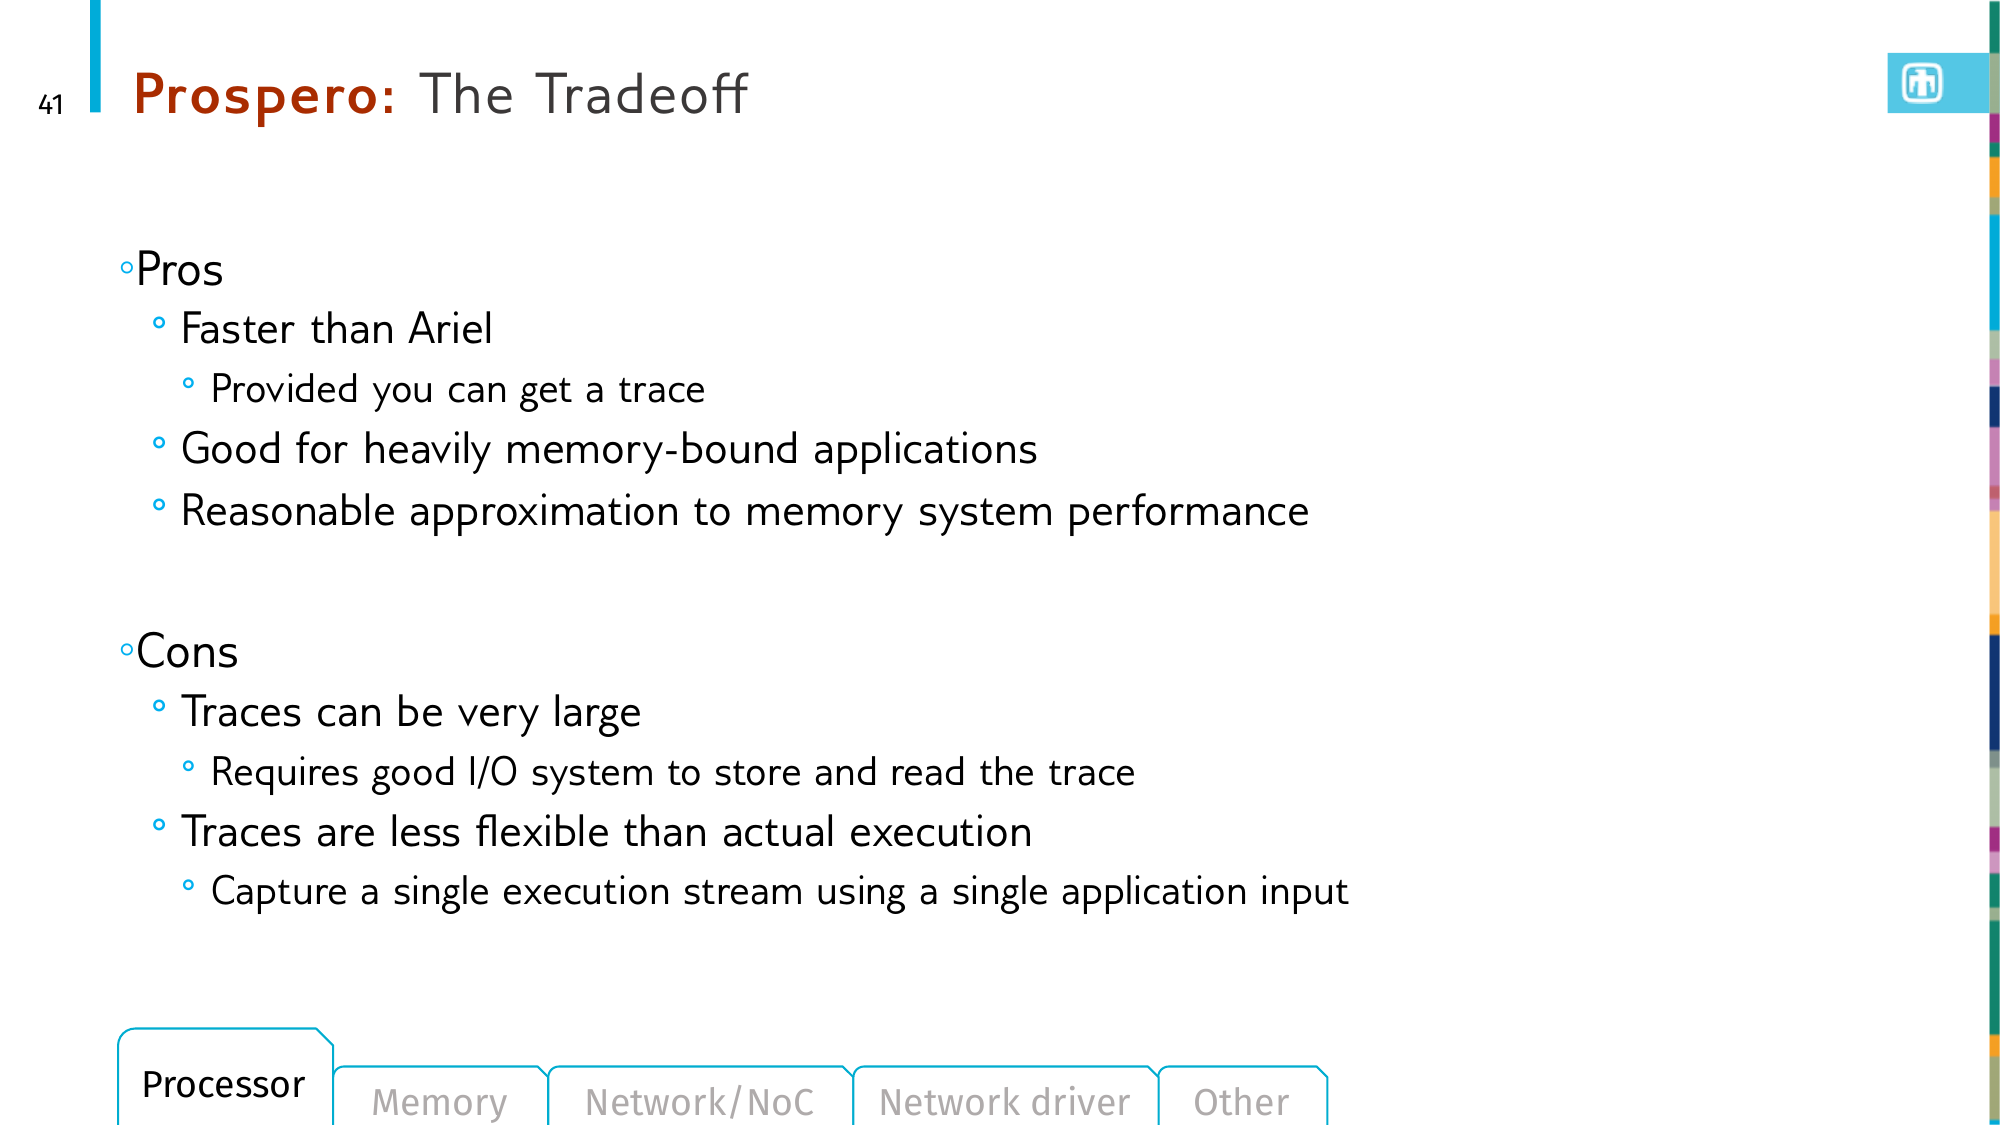

# Prospero: The Tradeoff
41
Pros
Faster than Ariel
Provided you can get a trace
Good for heavily memory-bound applications
Reasonable approximation to memory system performance

Cons
Traces can be very large
Requires good I/O system to store and read the trace
Traces are less flexible than actual execution
Capture a single execution stream using a single application input
Processor
Memory
Network/NoC
Network driver
Other